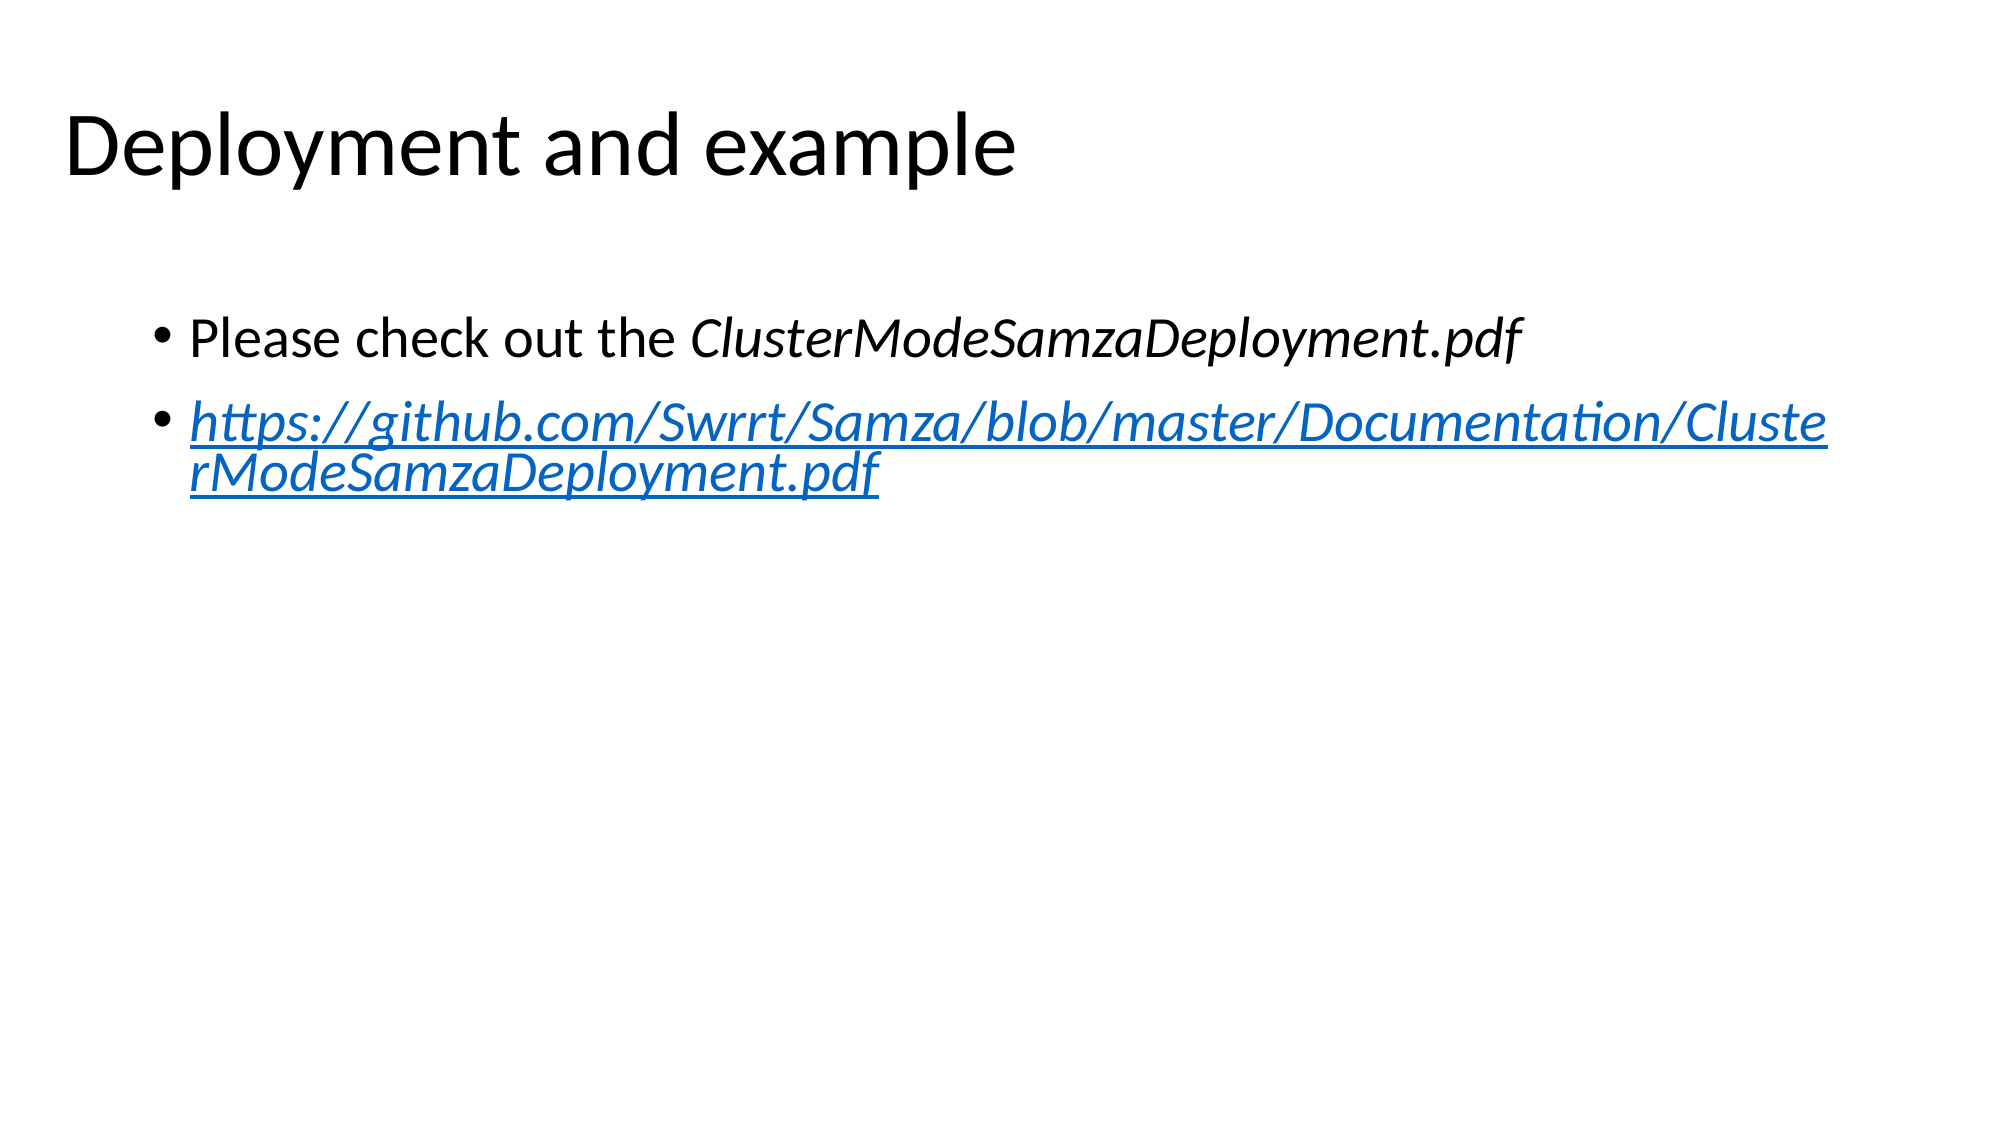

# Deployment and example
Please check out the ClusterModeSamzaDeployment.pdf
https://github.com/Swrrt/Samza/blob/master/Documentation/ClusterModeSamzaDeployment.pdf